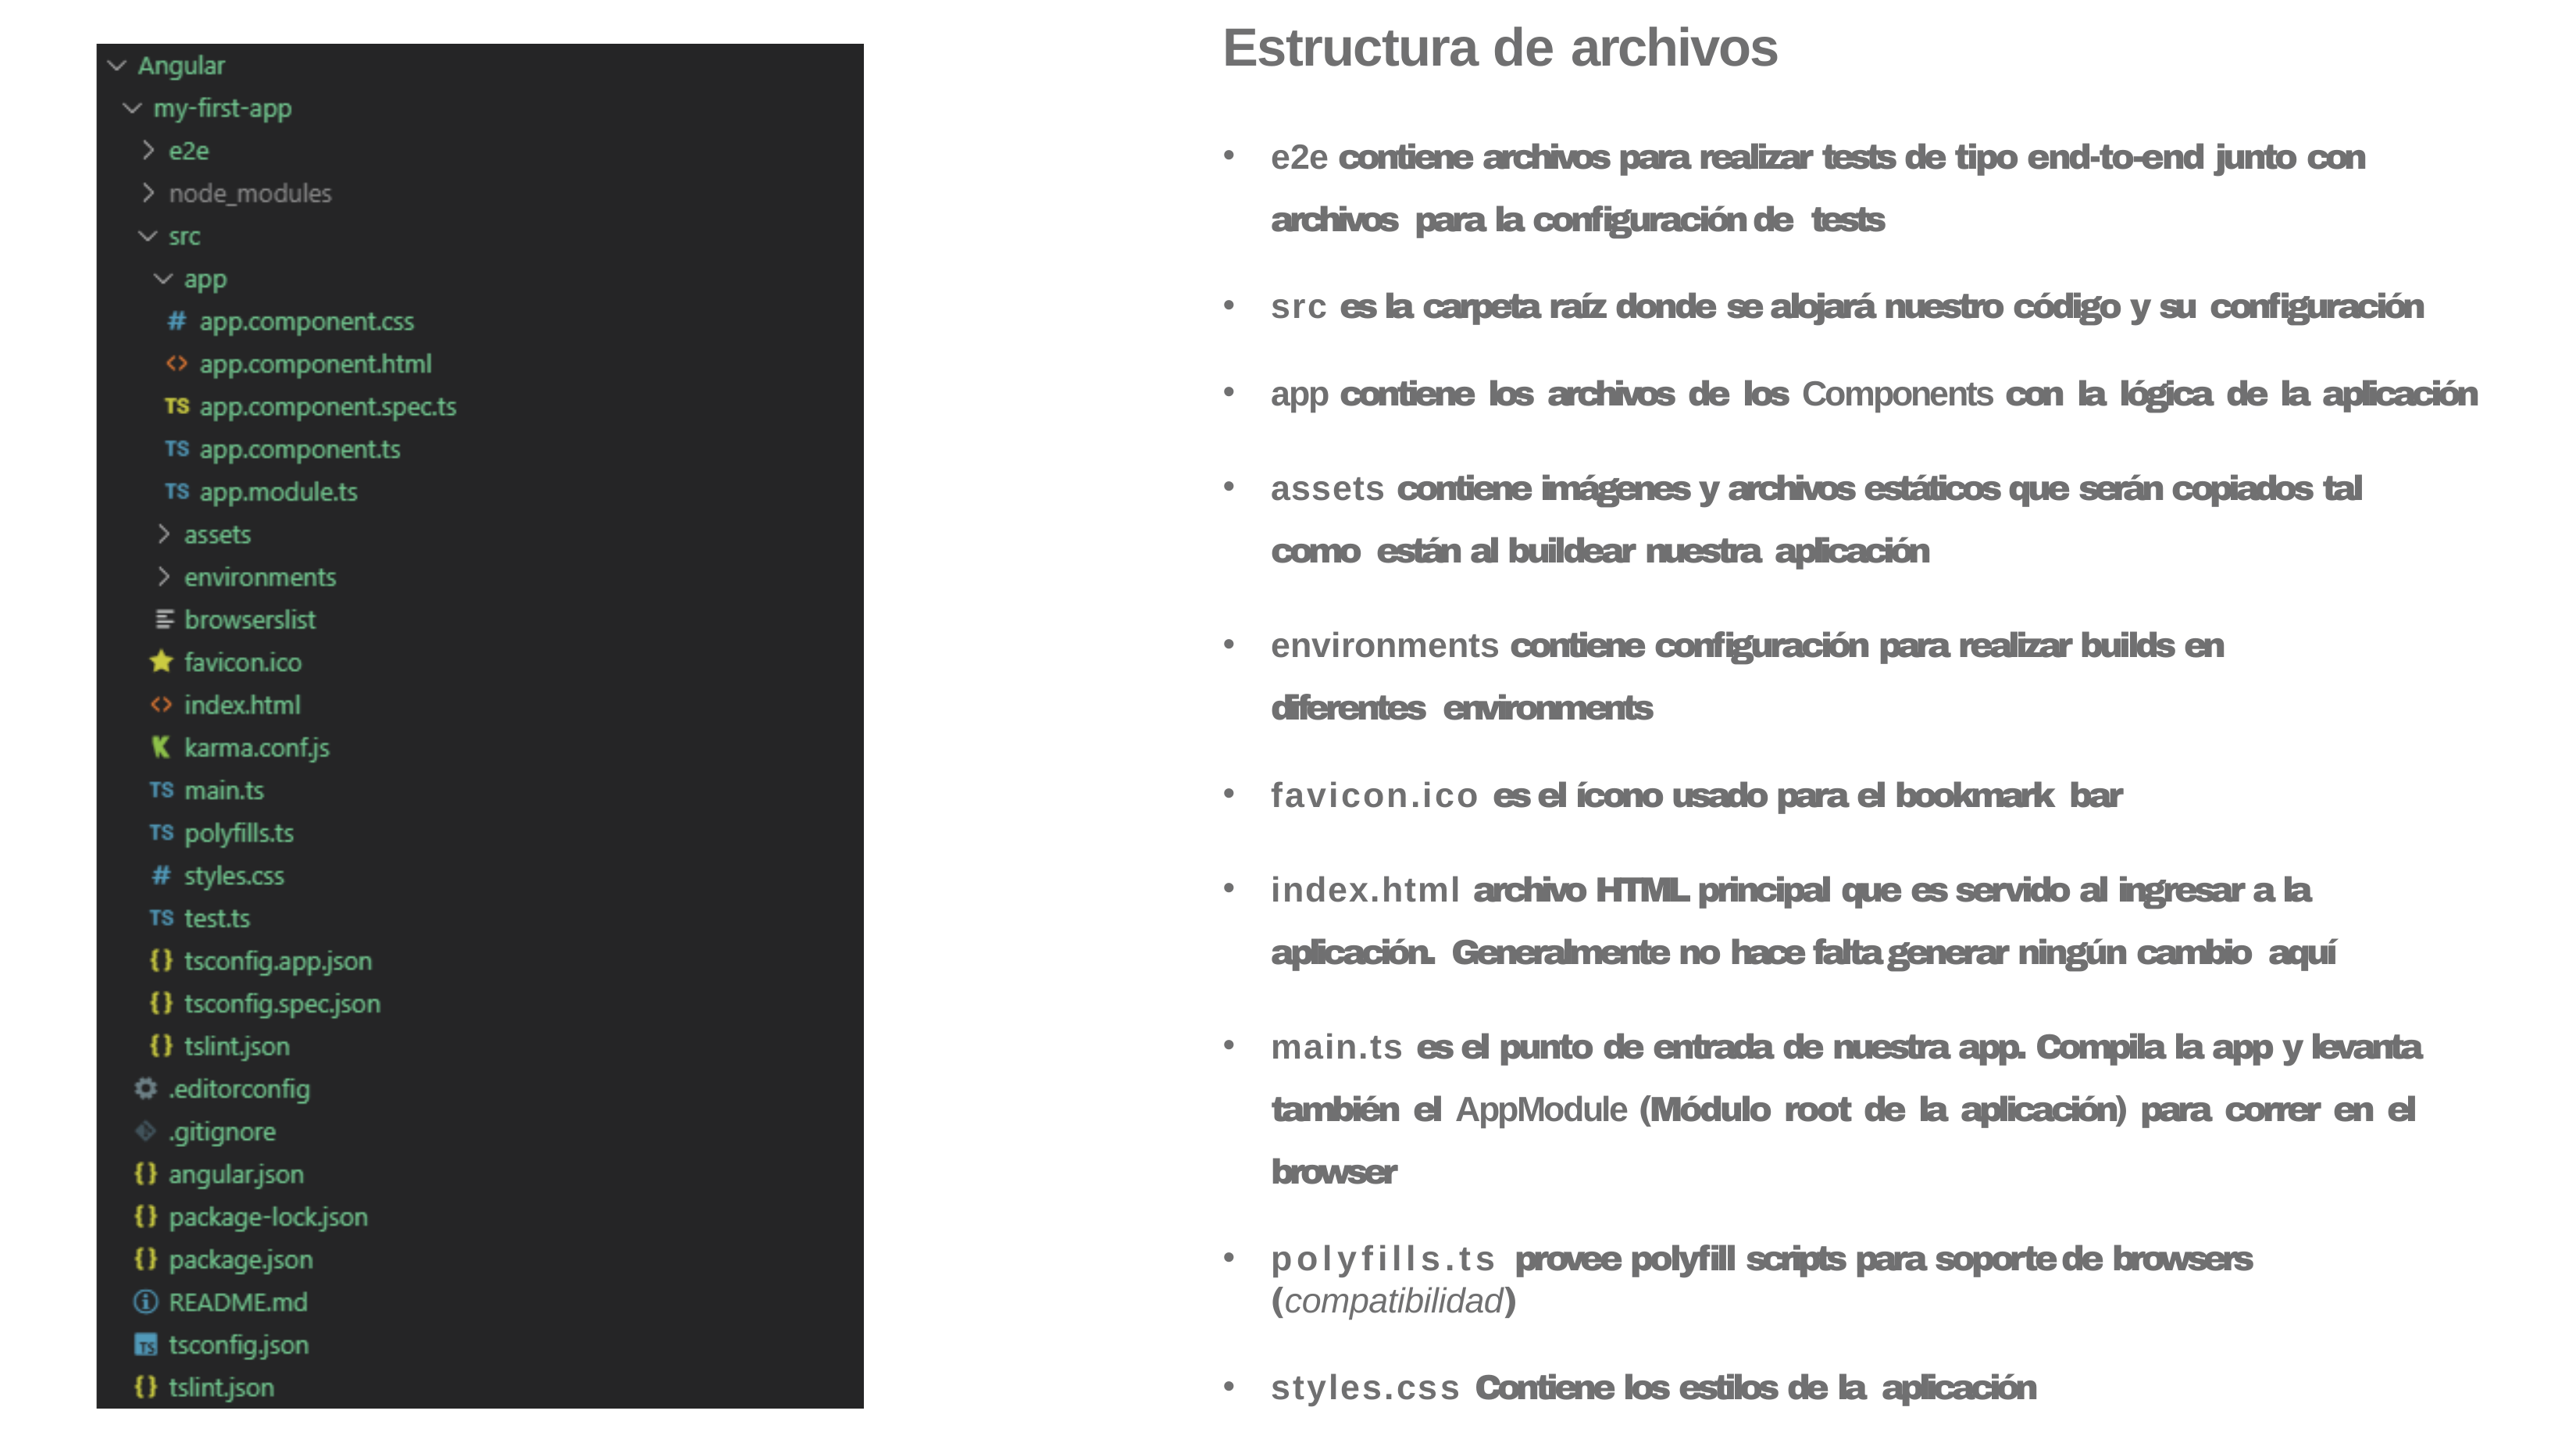

# Estructura de archivos

e2e contiene archivos para realizar tests de tipo end-to-end junto con archivos  para la configuración de tests

src es la carpeta raíz donde se alojará nuestro código y su configuración

app contiene los archivos de los Components con la lógica de la aplicación
assets contiene imágenes y archivos estáticos que serán copiados tal como  están al buildear nuestra aplicación
environments contiene configuración para realizar builds en diferentes  environments

favicon.ico es el ícono usado para el bookmark bar
index.html archivo HTML principal que es servido al ingresar a la aplicación.  Generalmente no hace falta generar ningún cambio aquí
main.ts es el punto de entrada de nuestra app. Compila la app y levanta  también el AppModule (Módulo root de la aplicación) para correr en el browser

polyfills.ts provee polyfill scripts para soporte de browsers (compatibilidad)

styles.css Contiene los estilos de la aplicación

test.ts	punto de entrada para nuestros test unitarios